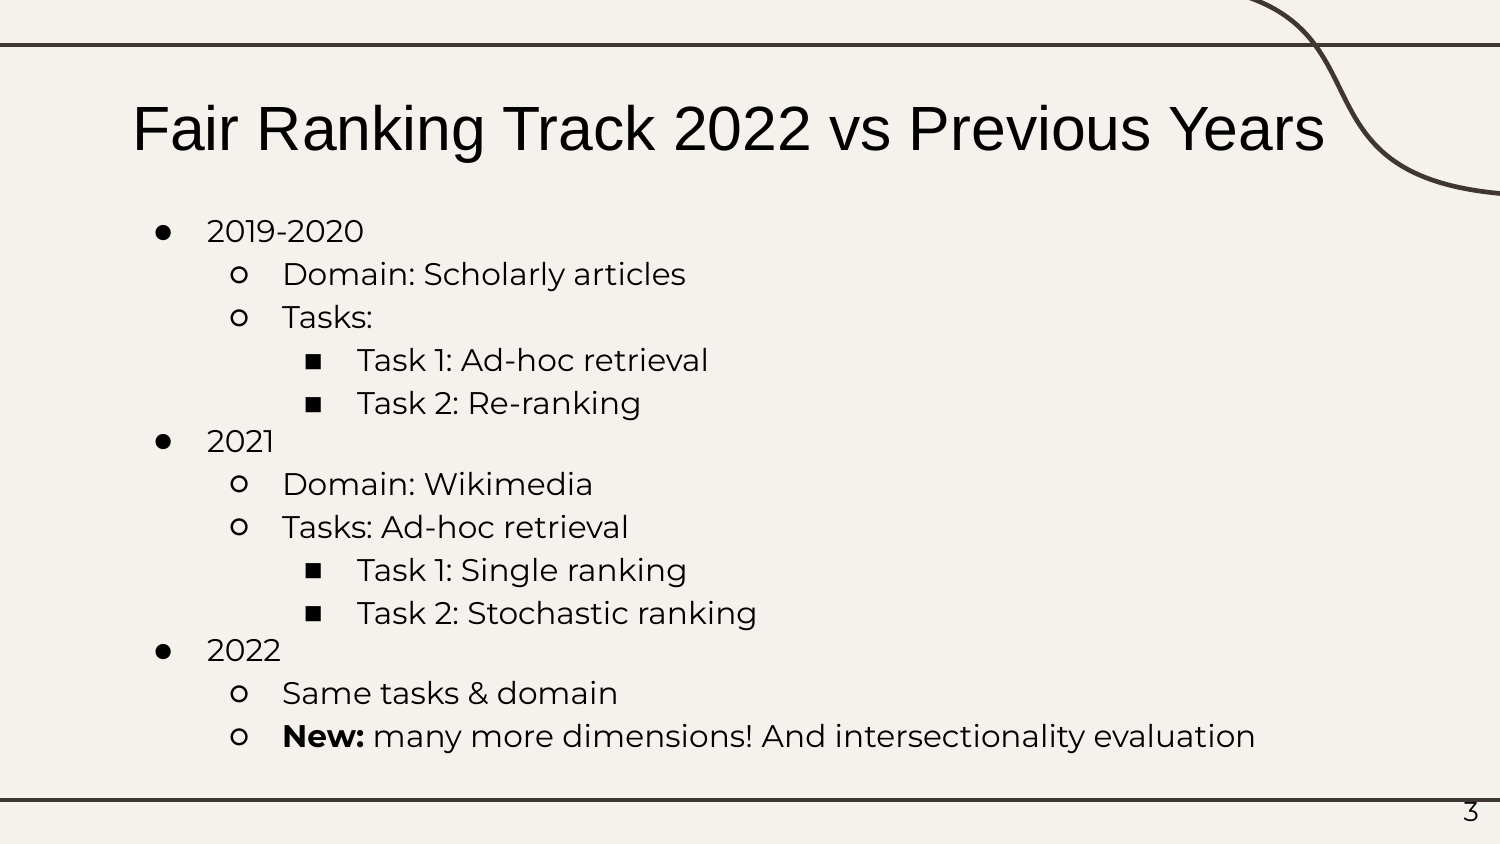

# Fair Ranking Track 2022 vs Previous Years
2019-2020
Domain: Scholarly articles
Tasks:
Task 1: Ad-hoc retrieval
Task 2: Re-ranking
2021
Domain: Wikimedia
Tasks: Ad-hoc retrieval
Task 1: Single ranking
Task 2: Stochastic ranking
2022
Same tasks & domain
New: many more dimensions! And intersectionality evaluation
3